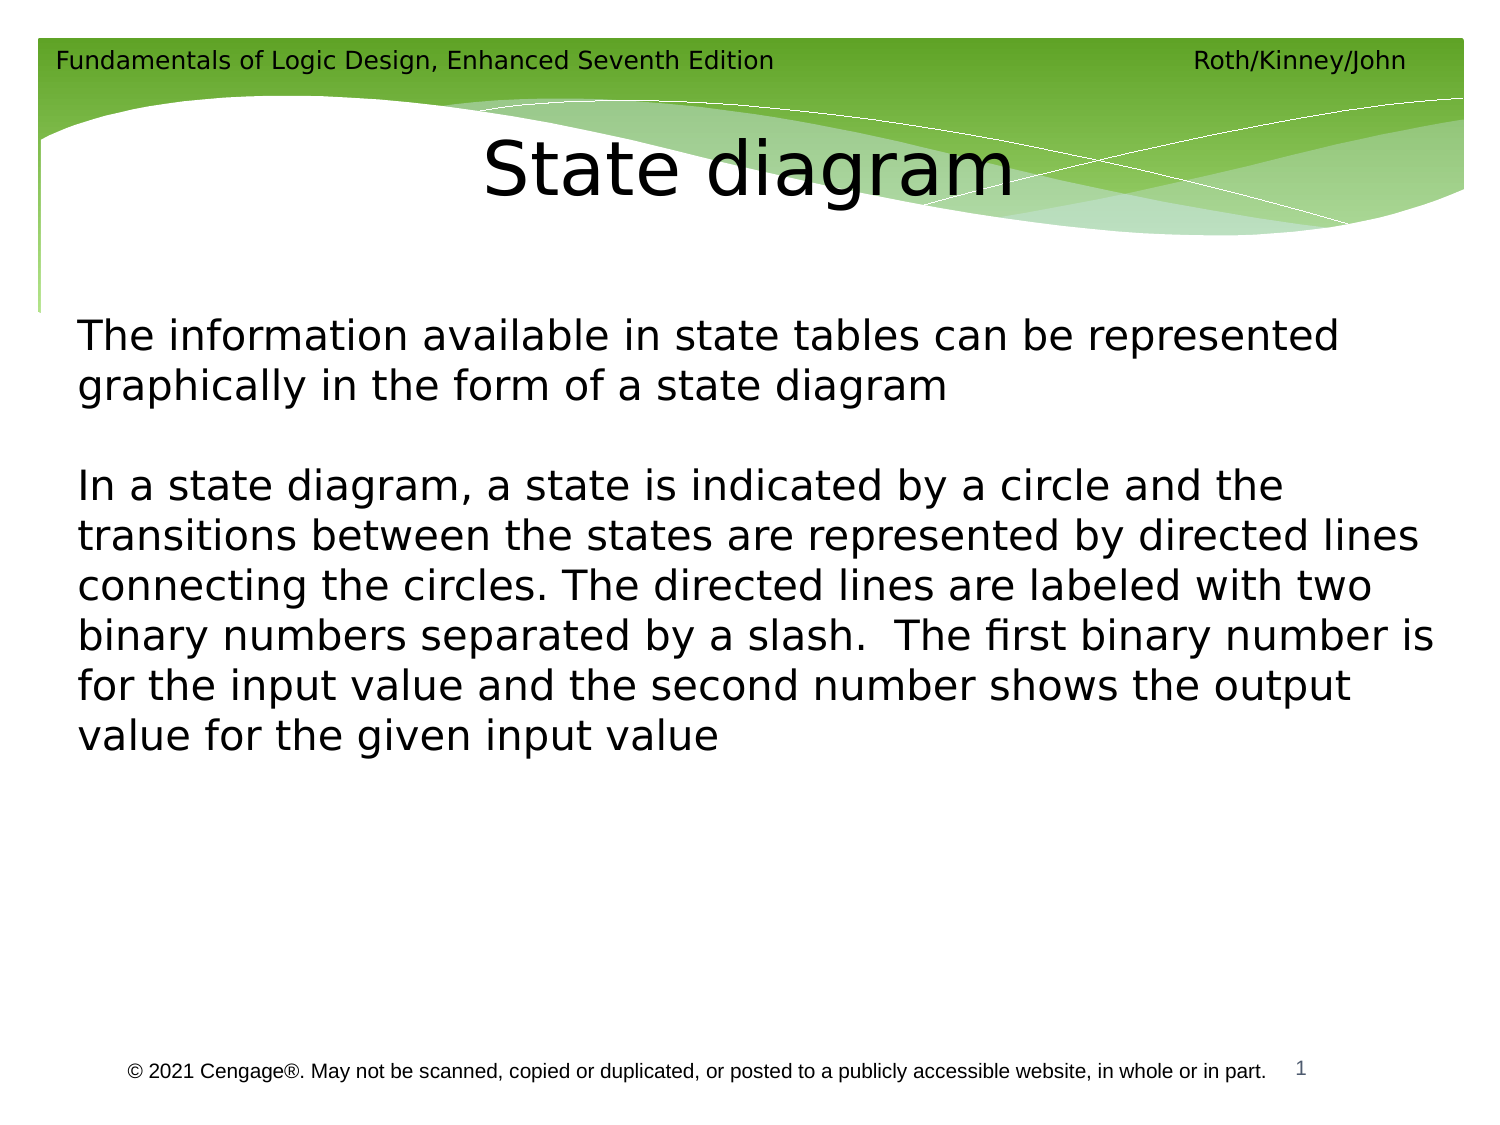

# State diagram
The information available in state tables can be represented graphically in the form of a state diagram

In a state diagram, a state is indicated by a circle and the transitions between the states are represented by directed lines connecting the circles. The directed lines are labeled with two binary numbers separated by a slash.  The first binary number is for the input value and the second number shows the output value for the given input value
11